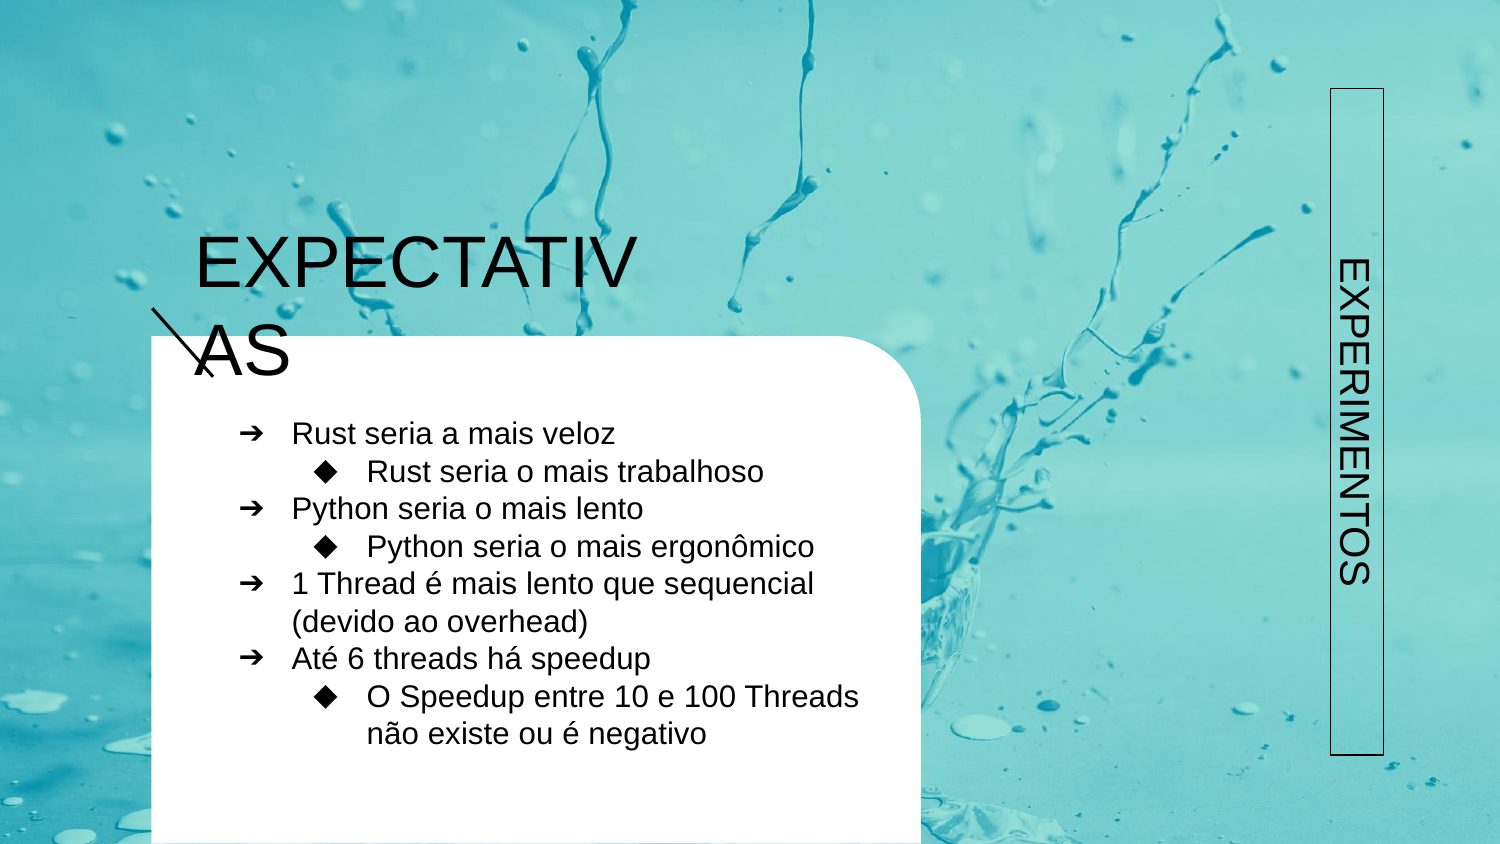

EXPECTATIVAS

# EXPERIMENTOS
Rust seria a mais veloz
Rust seria o mais trabalhoso
Python seria o mais lento
Python seria o mais ergonômico
1 Thread é mais lento que sequencial (devido ao overhead)
Até 6 threads há speedup
O Speedup entre 10 e 100 Threads não existe ou é negativo